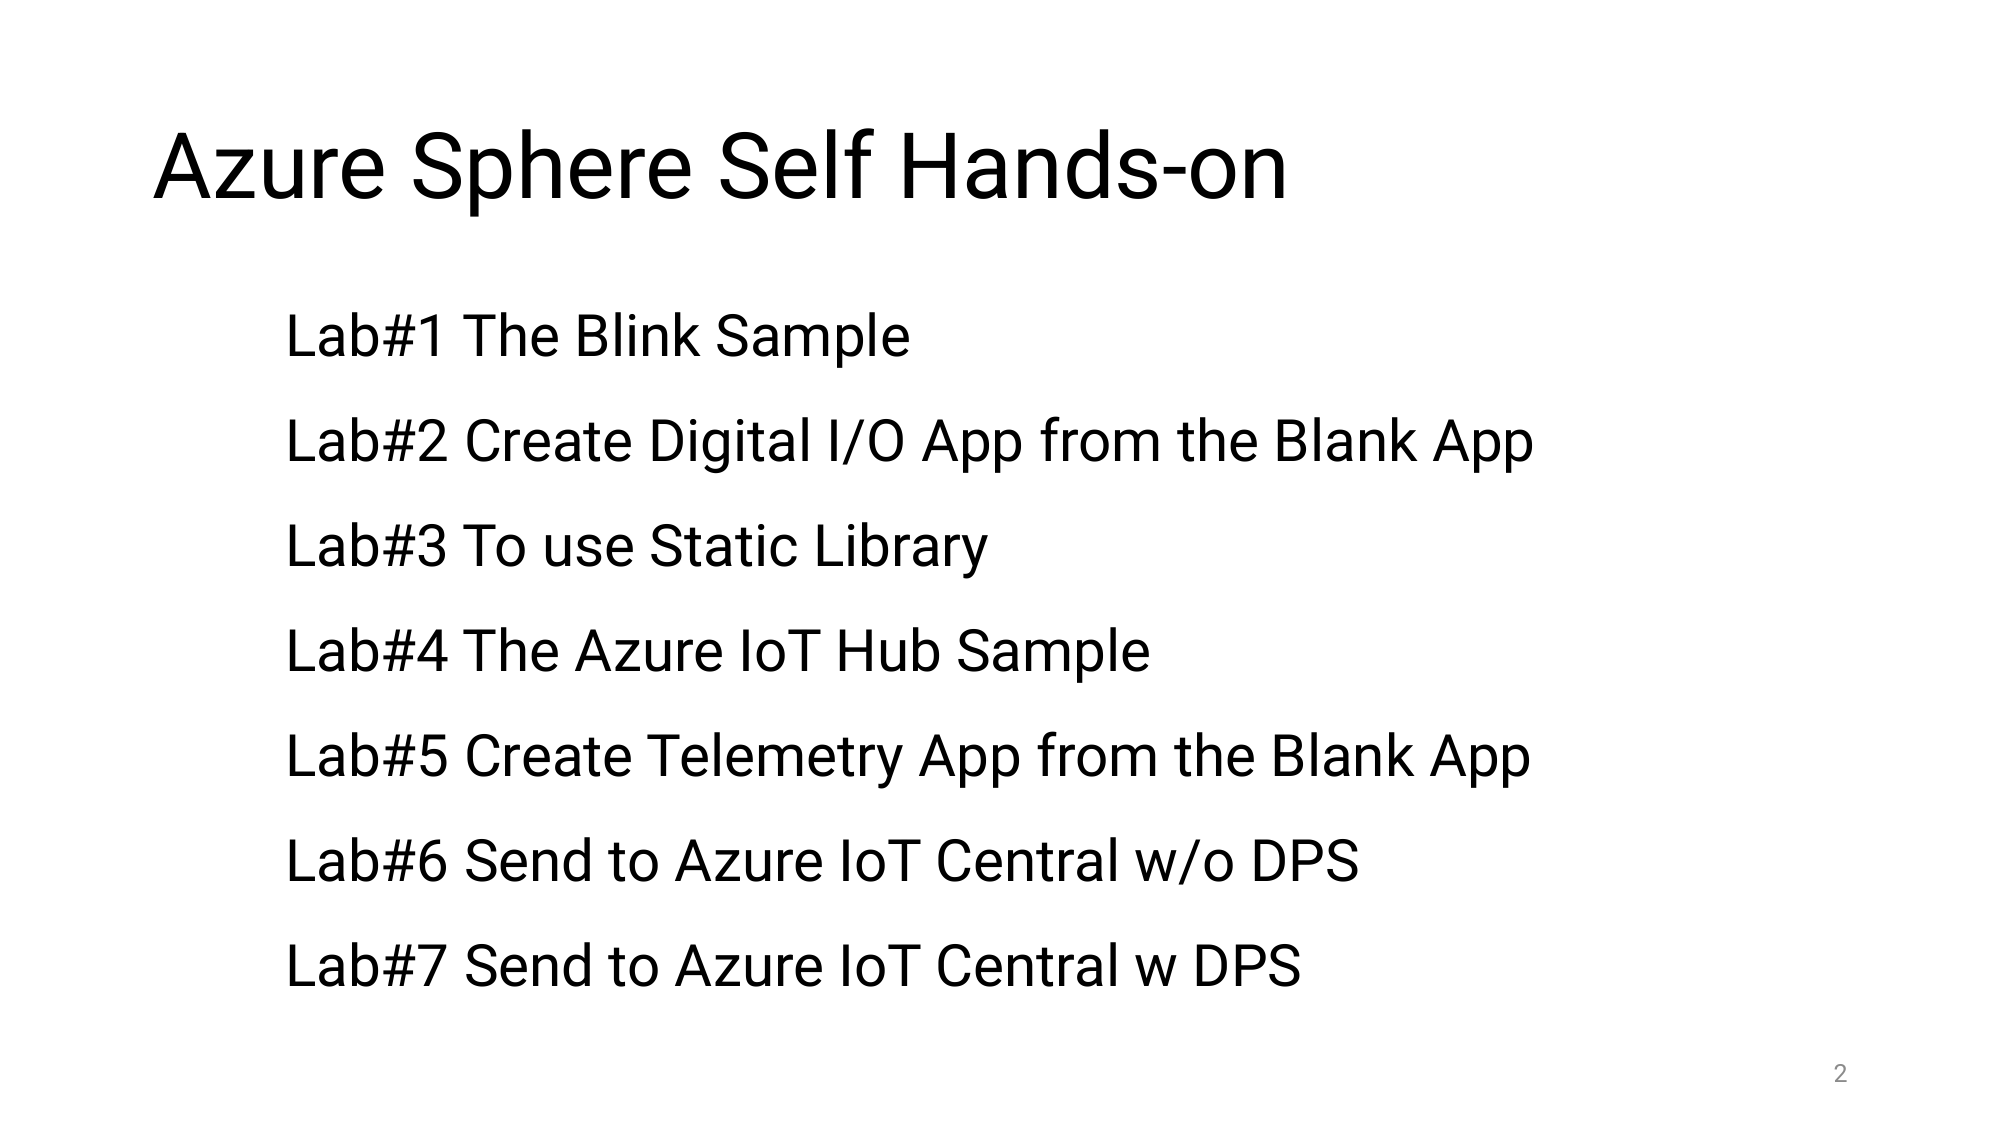

# Azure Sphere Self Hands-on
Lab#1 The Blink Sample
Lab#2 Create Digital I/O App from the Blank App
Lab#3 To use Static Library
Lab#4 The Azure IoT Hub Sample
Lab#5 Create Telemetry App from the Blank App
Lab#6 Send to Azure IoT Central w/o DPS
Lab#7 Send to Azure IoT Central w DPS
2